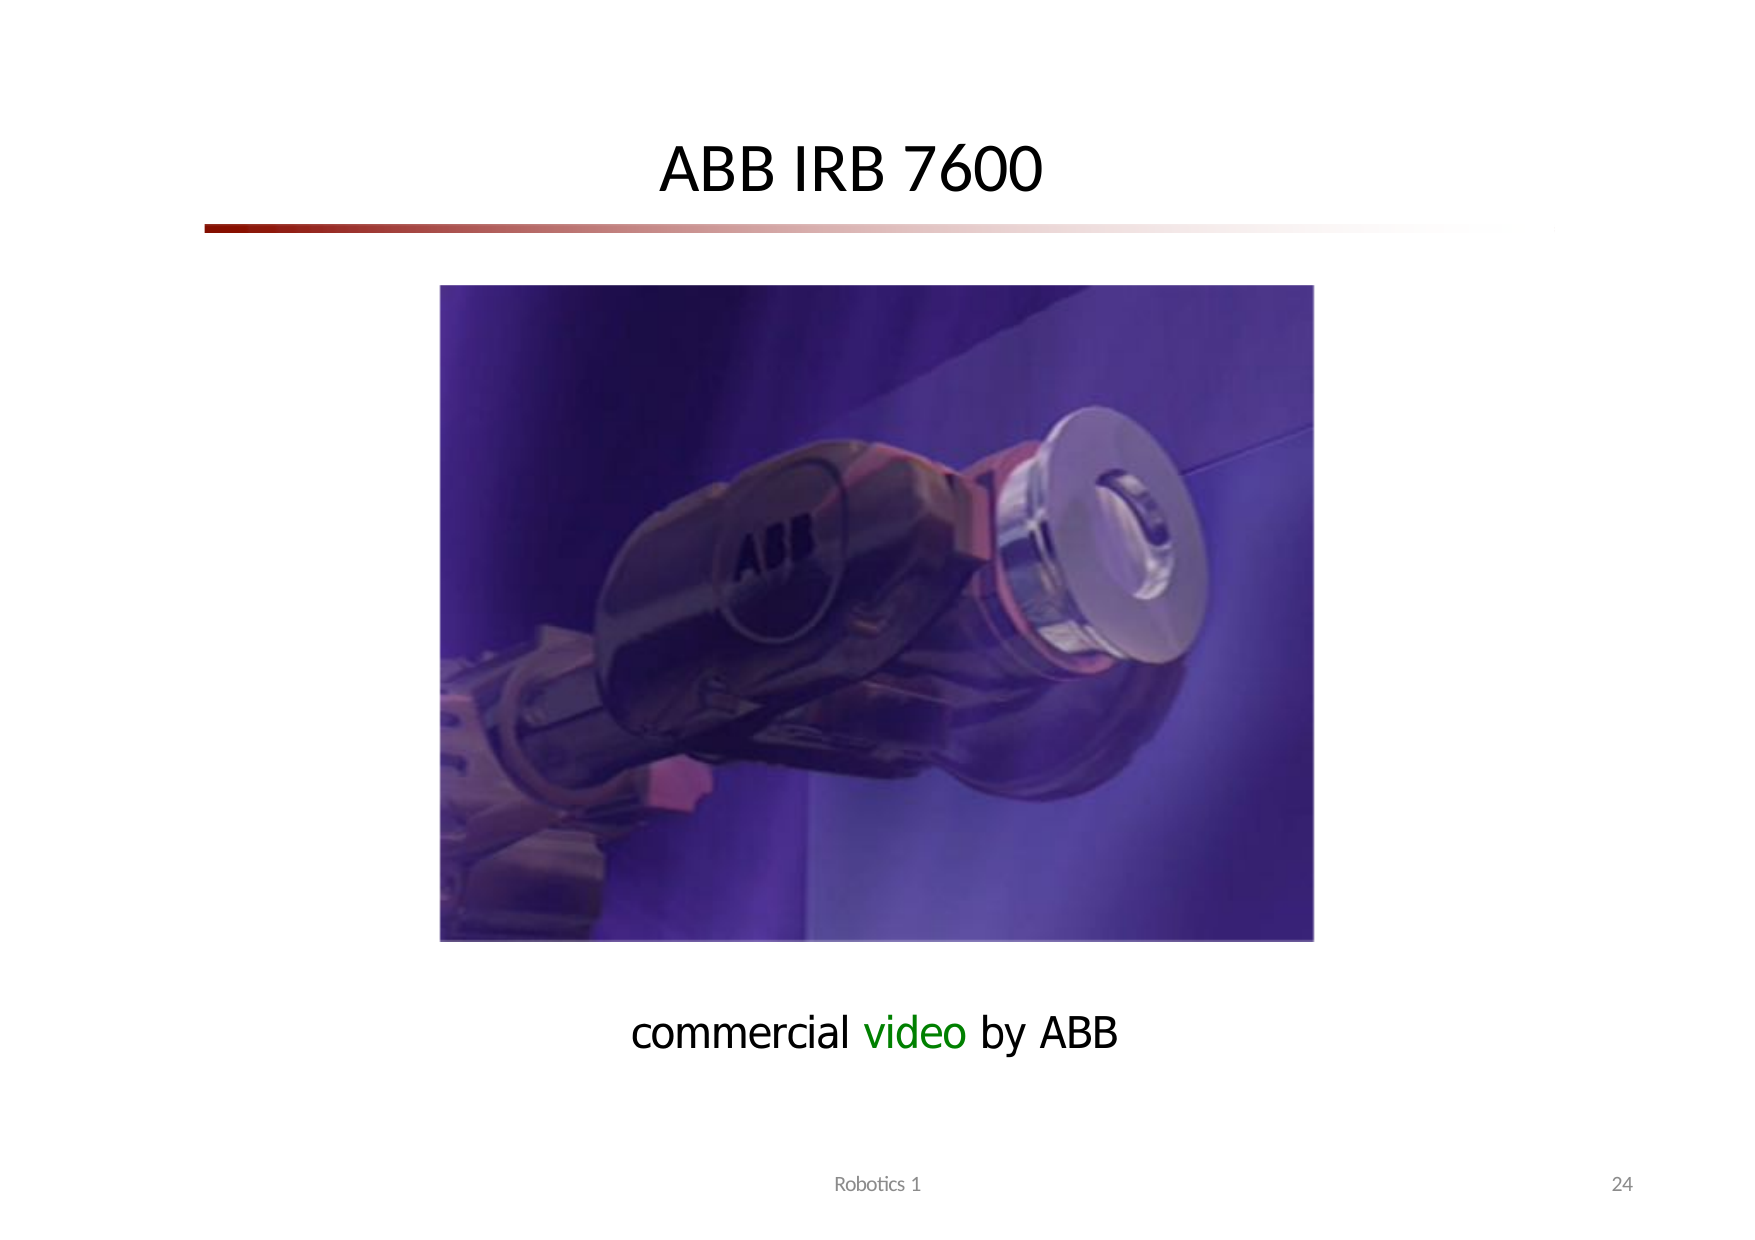

# ABB IRB 7600

commercial video by ABB
Robotics 1
24